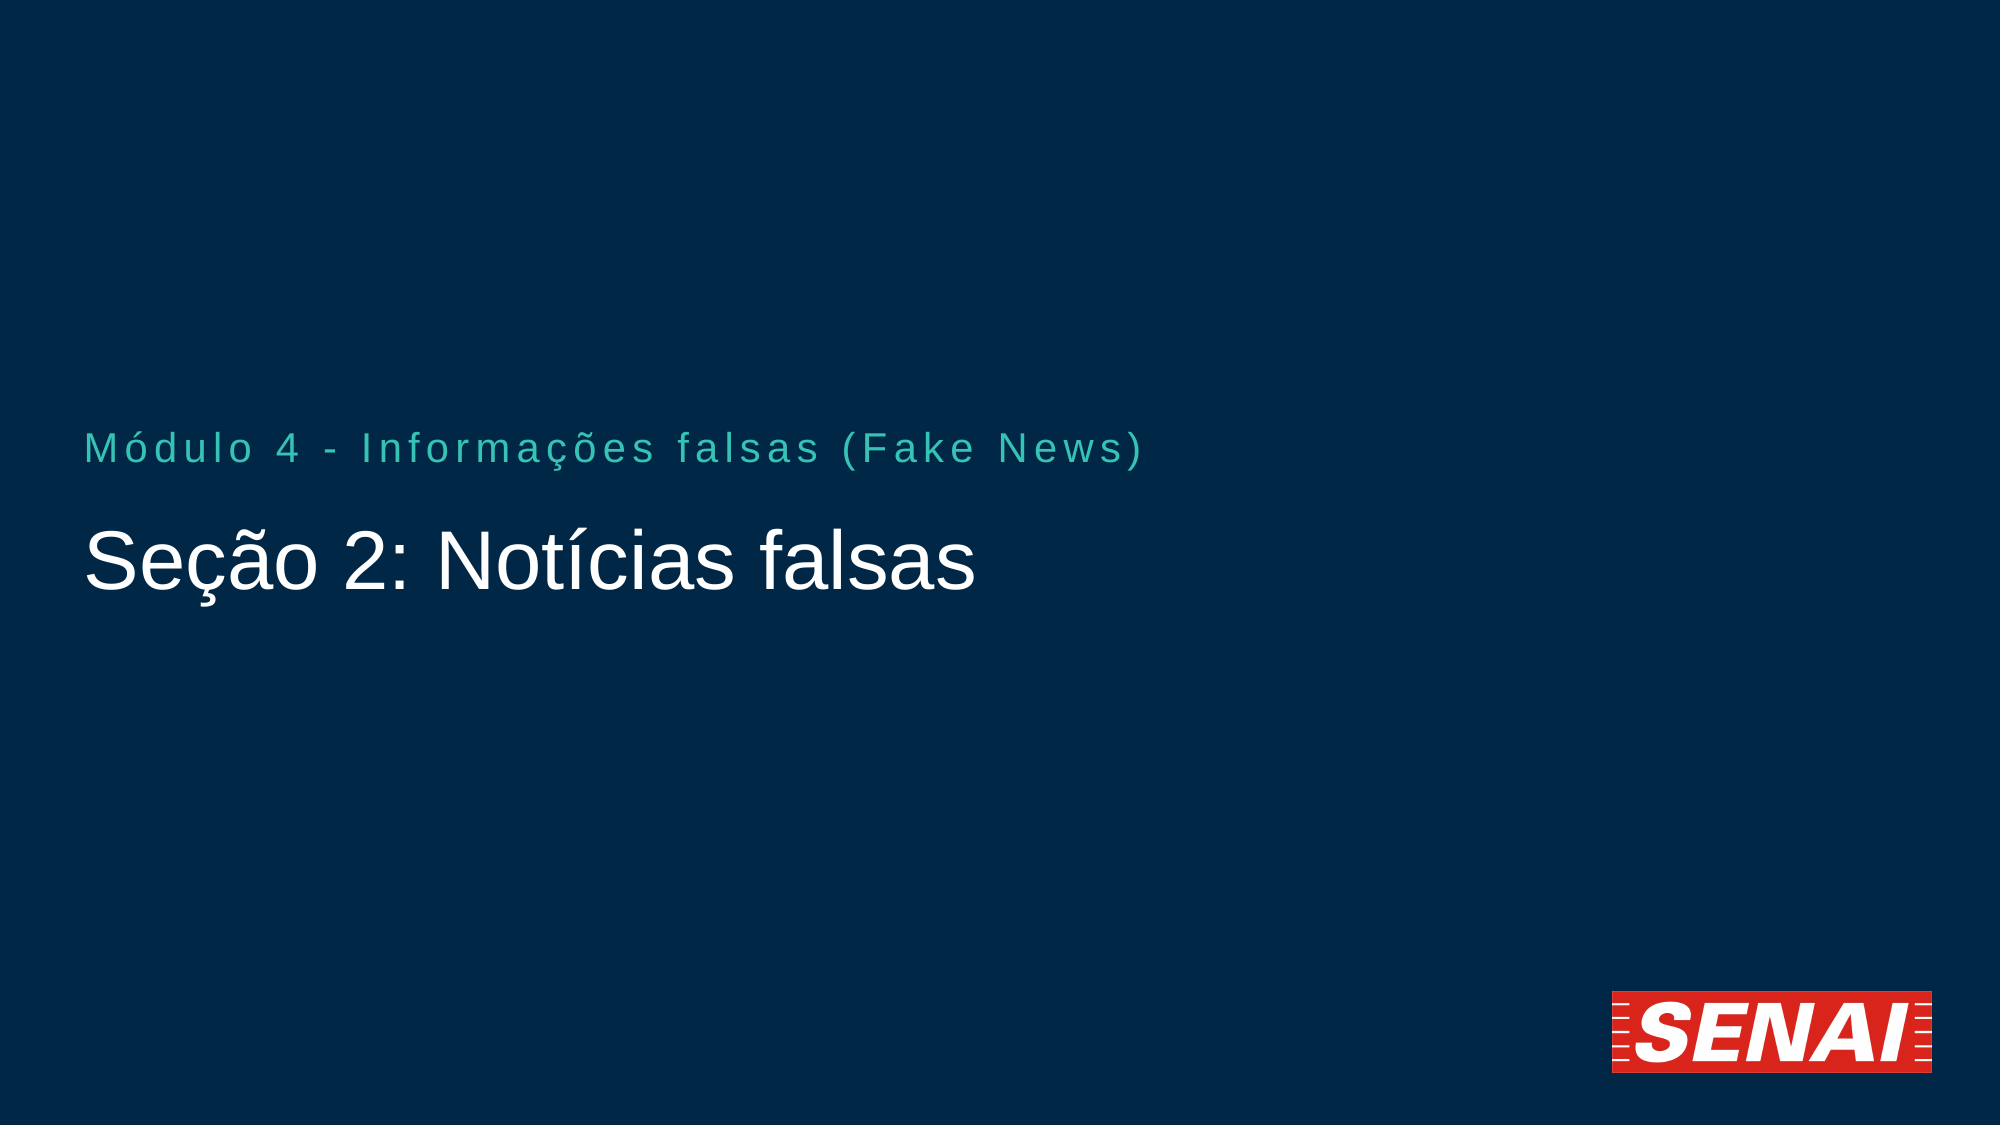

Módulo 4 - Informações falsas (Fake News)
# Seção 2: Notícias falsas